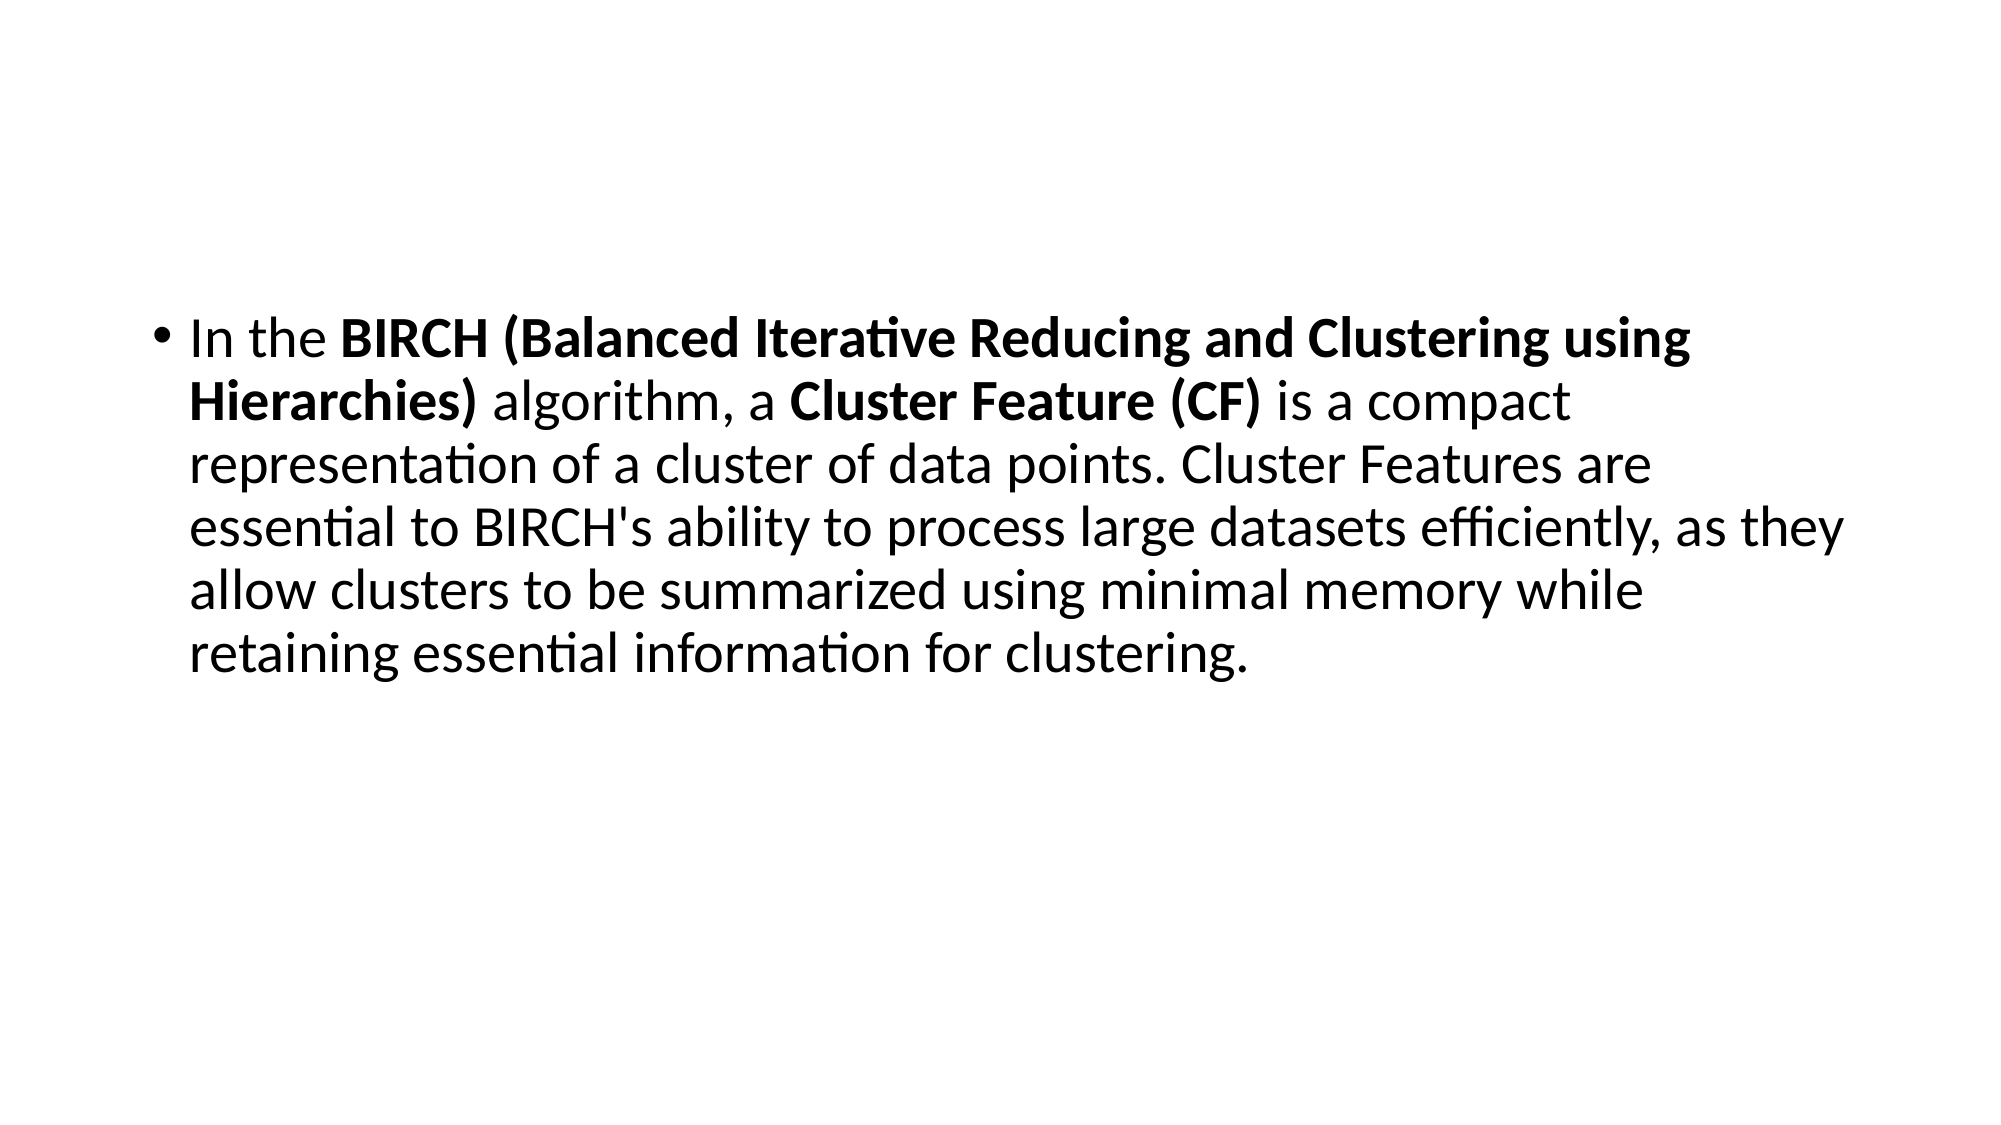

#
In the BIRCH (Balanced Iterative Reducing and Clustering using Hierarchies) algorithm, a Cluster Feature (CF) is a compact representation of a cluster of data points. Cluster Features are essential to BIRCH's ability to process large datasets efficiently, as they allow clusters to be summarized using minimal memory while retaining essential information for clustering.